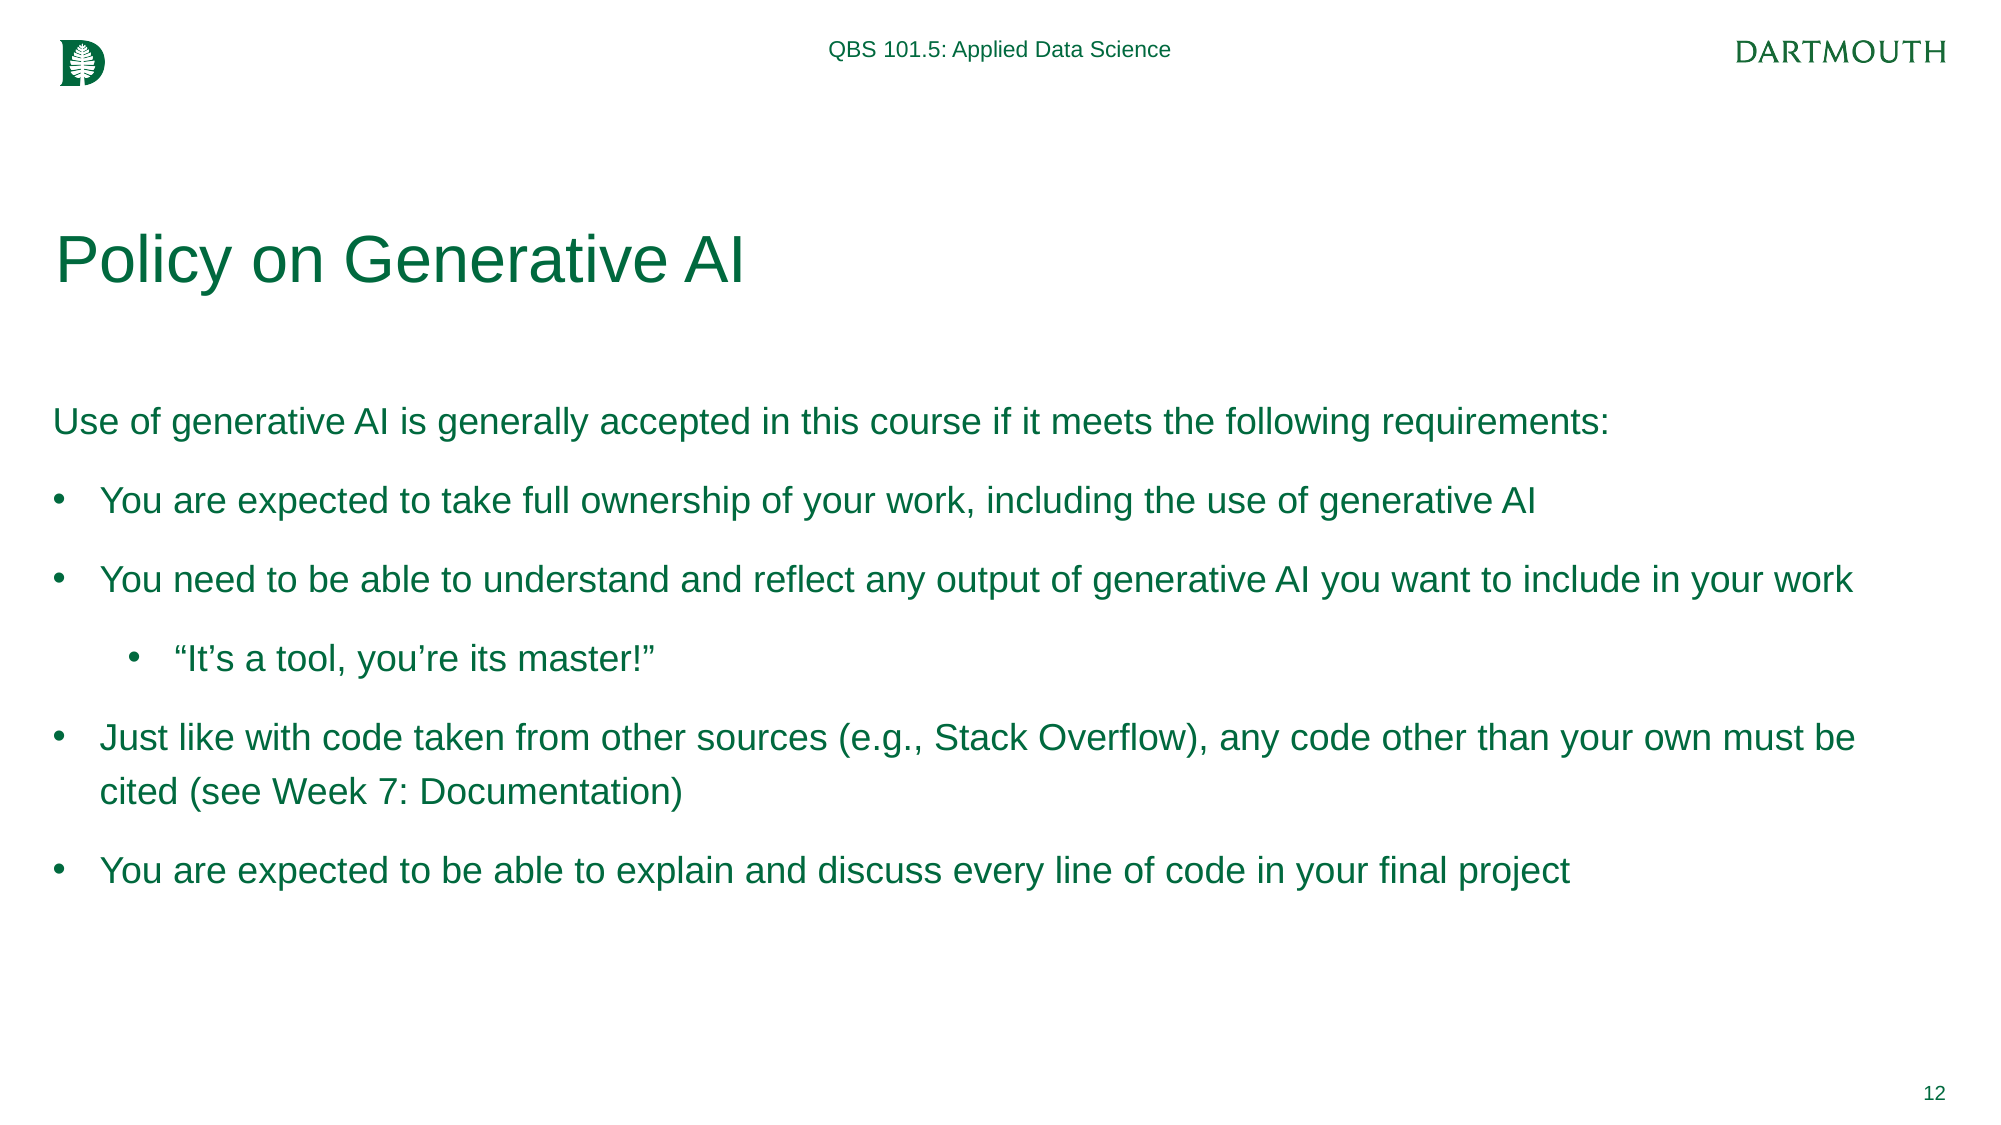

QBS 101.5: Applied Data Science
# Policy on Generative AI
Use of generative AI is generally accepted in this course if it meets the following requirements:
You are expected to take full ownership of your work, including the use of generative AI
You need to be able to understand and reflect any output of generative AI you want to include in your work
“It’s a tool, you’re its master!”
Just like with code taken from other sources (e.g., Stack Overflow), any code other than your own must be cited (see Week 7: Documentation)
You are expected to be able to explain and discuss every line of code in your final project
12